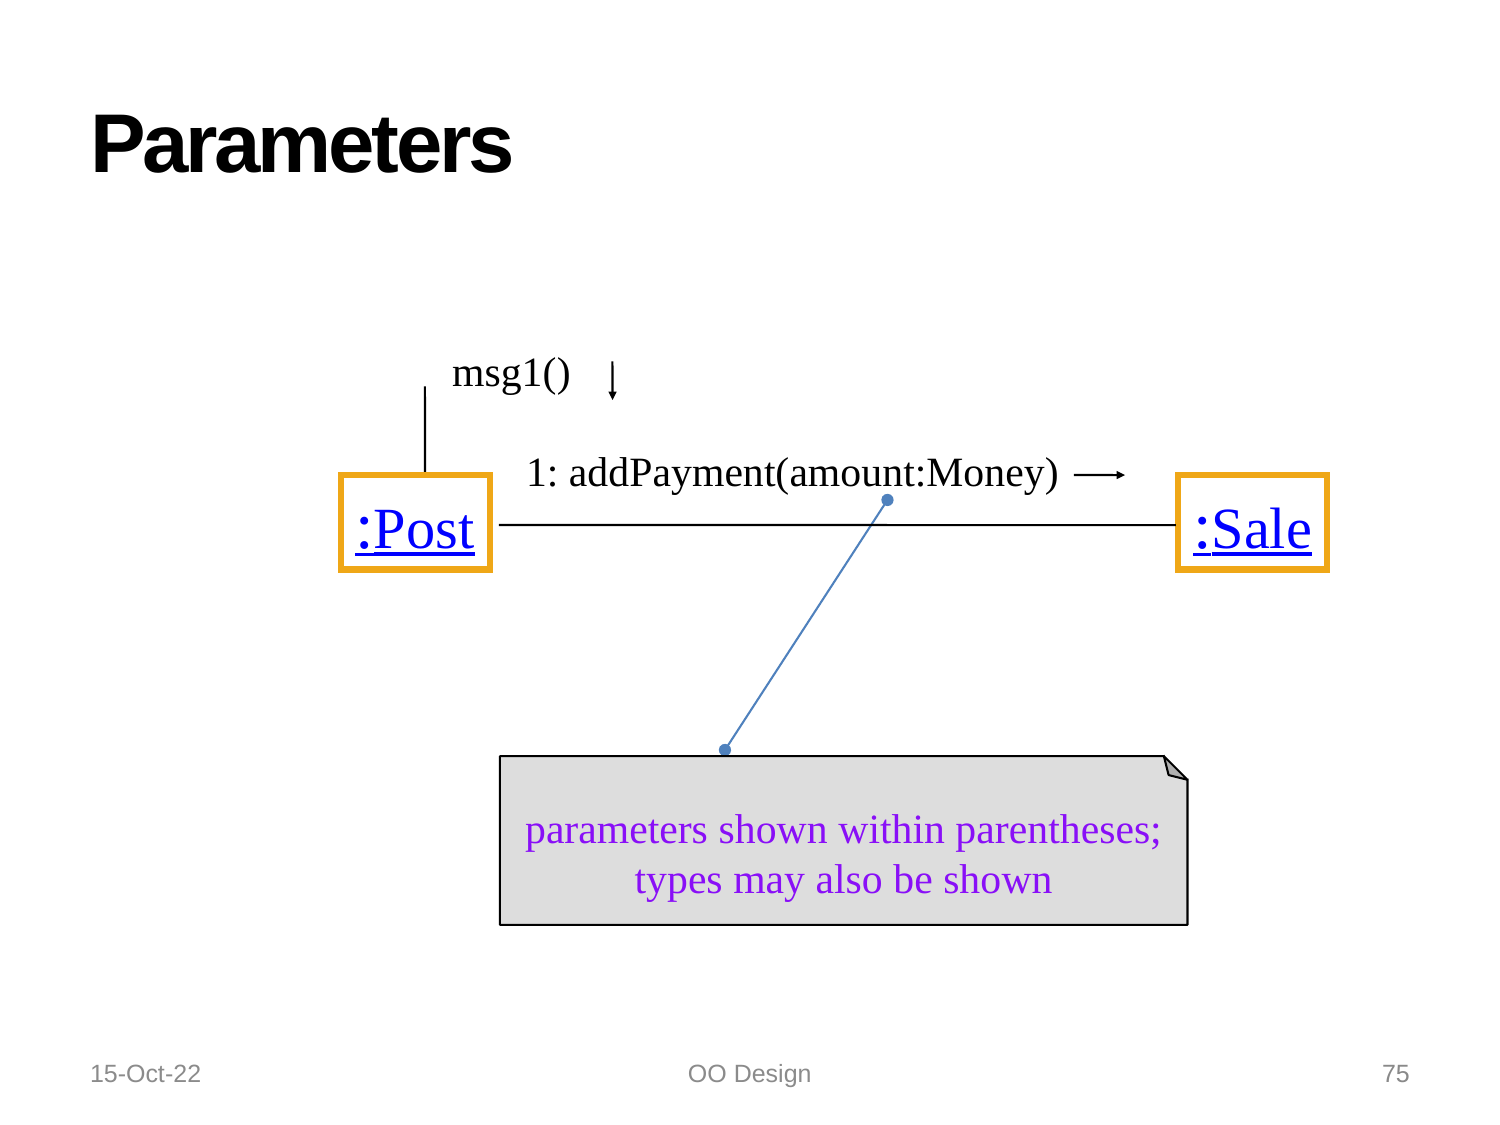

# Parameters
msg1()

:Post
:Sale
1: addPayment(amount:Money)

parameters shown within parentheses;
types may also be shown
15-Oct-22
OO Design
75